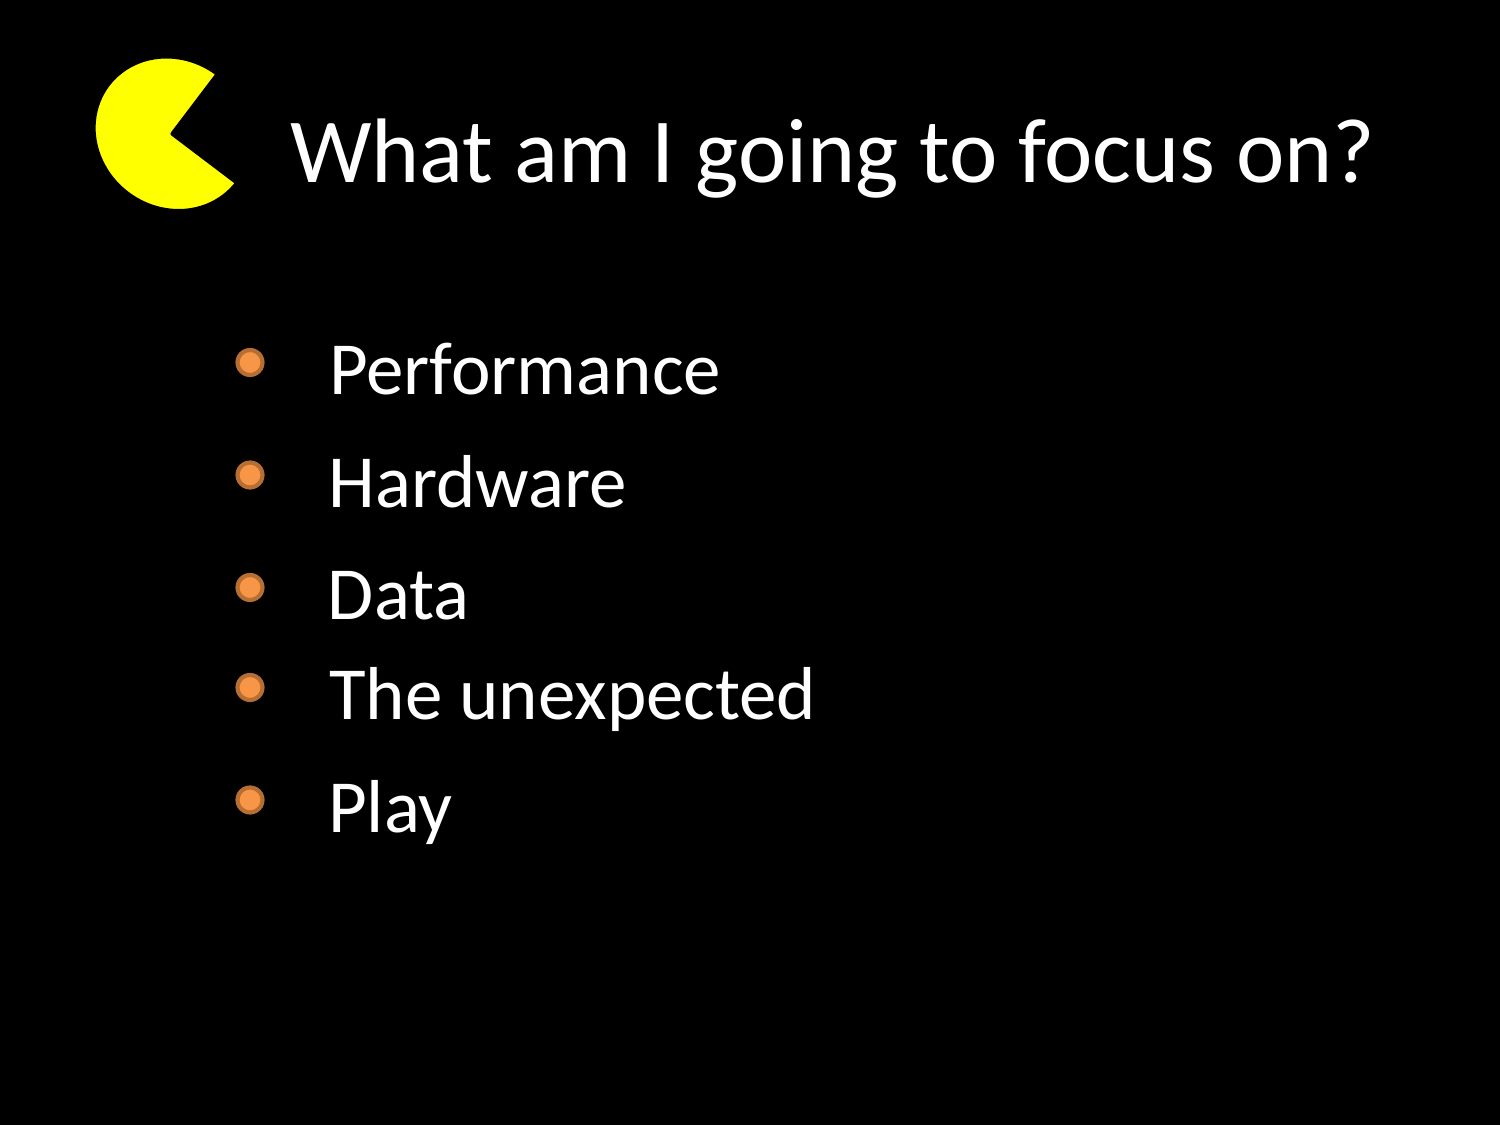

# What am I going to focus on?

Performance

Hardware

Data

The unexpected

Play